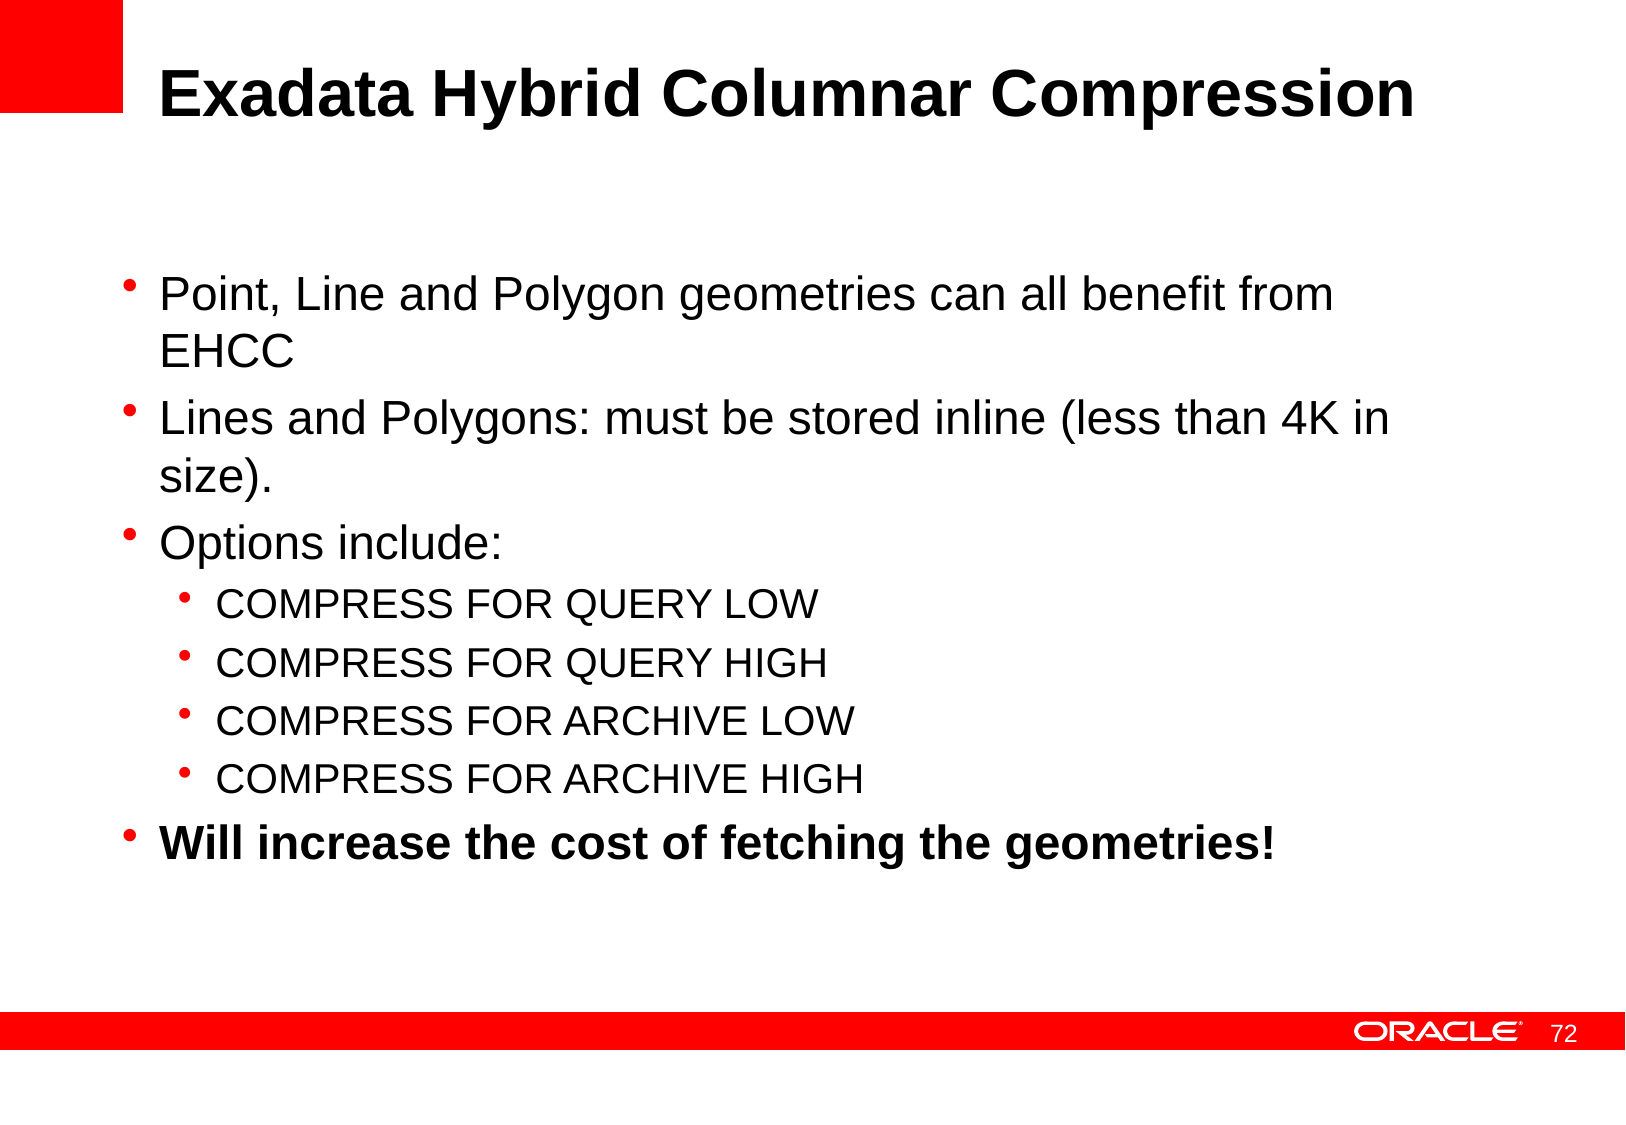

# Exadata Hybrid Columnar Compression
Point, Line and Polygon geometries can all benefit from EHCC
Lines and Polygons: must be stored inline (less than 4K in size).
Options include:
COMPRESS FOR QUERY LOW
COMPRESS FOR QUERY HIGH
COMPRESS FOR ARCHIVE LOW
COMPRESS FOR ARCHIVE HIGH
Will increase the cost of fetching the geometries!